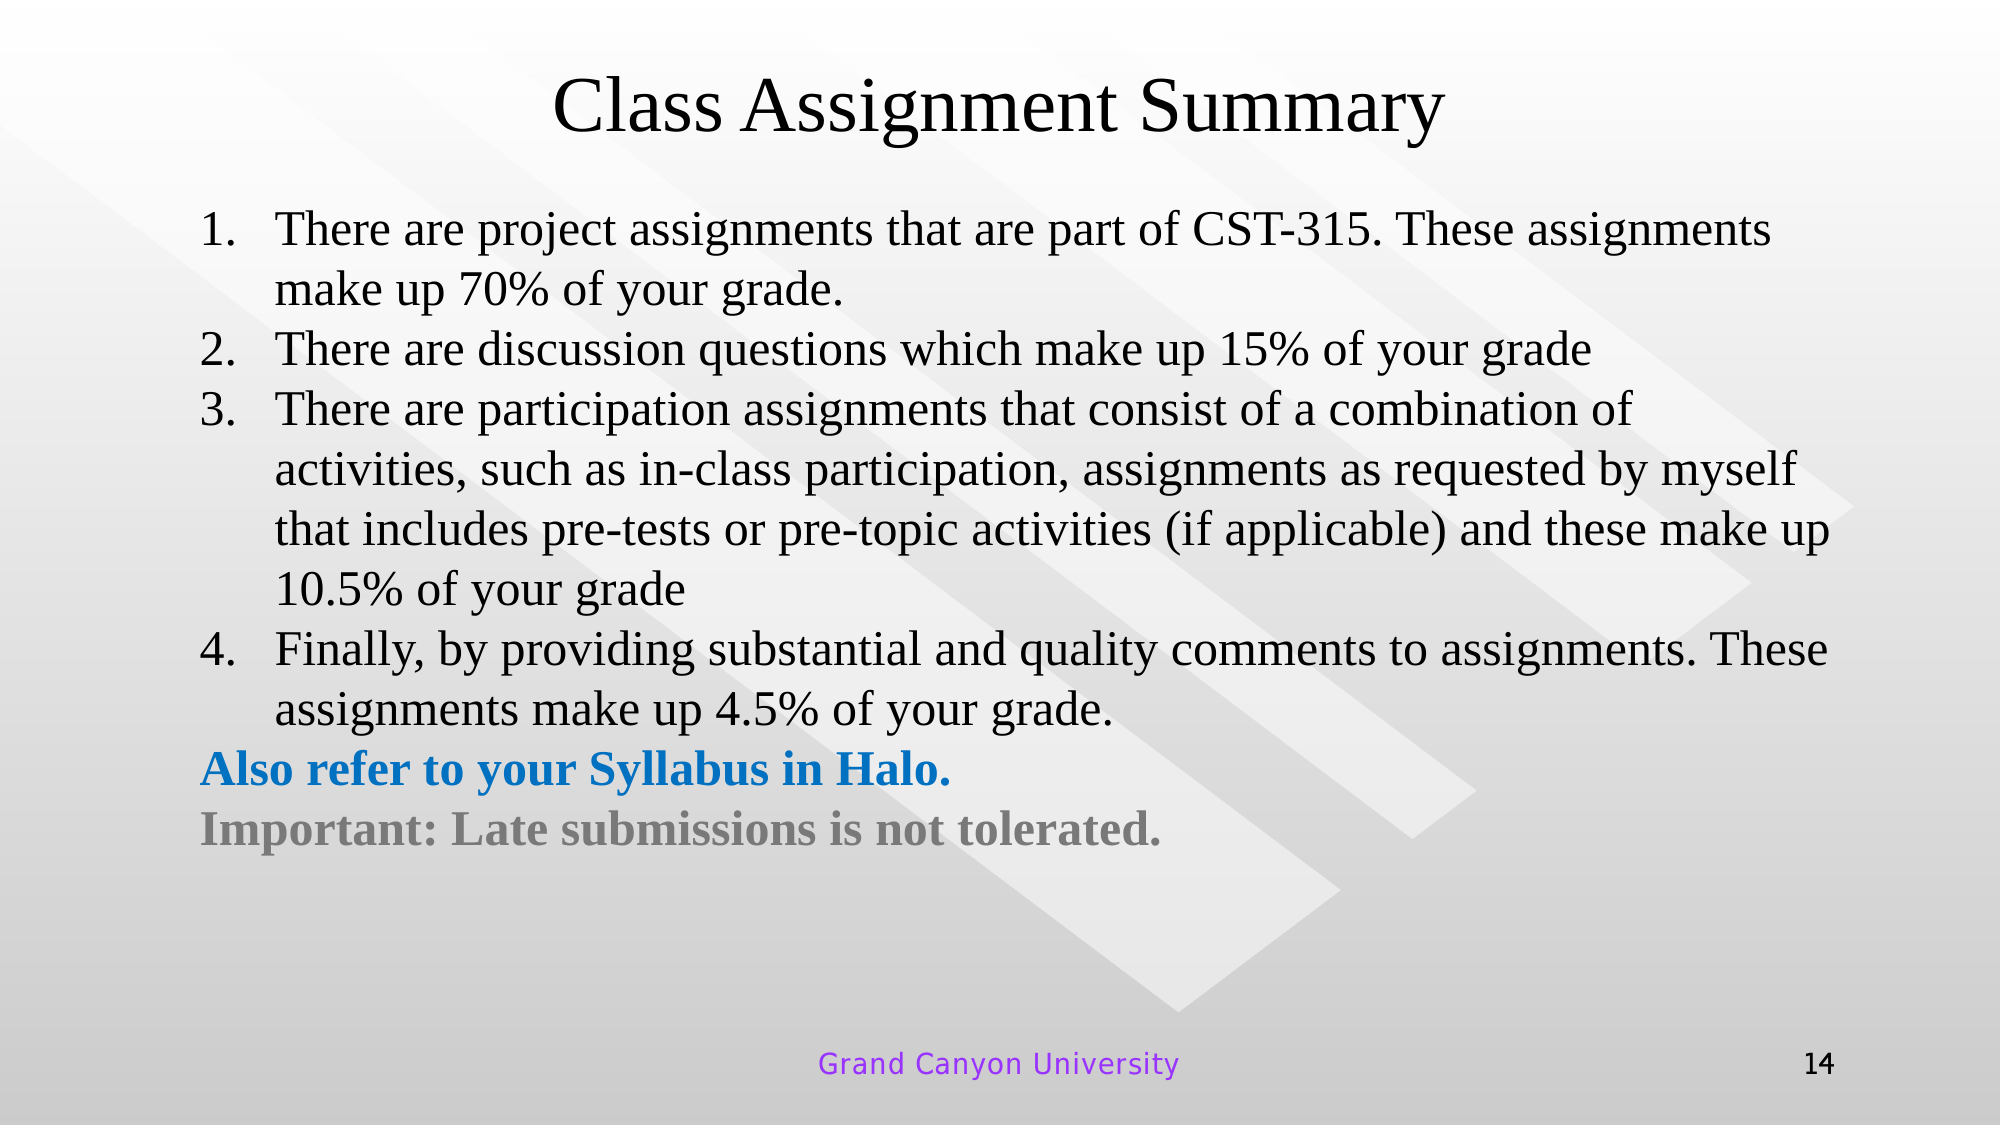

# Class Assignment Summary
There are project assignments that are part of CST-315. These assignments make up 70% of your grade.
There are discussion questions which make up 15% of your grade
There are participation assignments that consist of a combination of activities, such as in-class participation, assignments as requested by myself that includes pre-tests or pre-topic activities (if applicable) and these make up 10.5% of your grade
Finally, by providing substantial and quality comments to assignments. These assignments make up 4.5% of your grade.
Also refer to your Syllabus in Halo.
Important: Late submissions is not tolerated.
Grand Canyon University
14